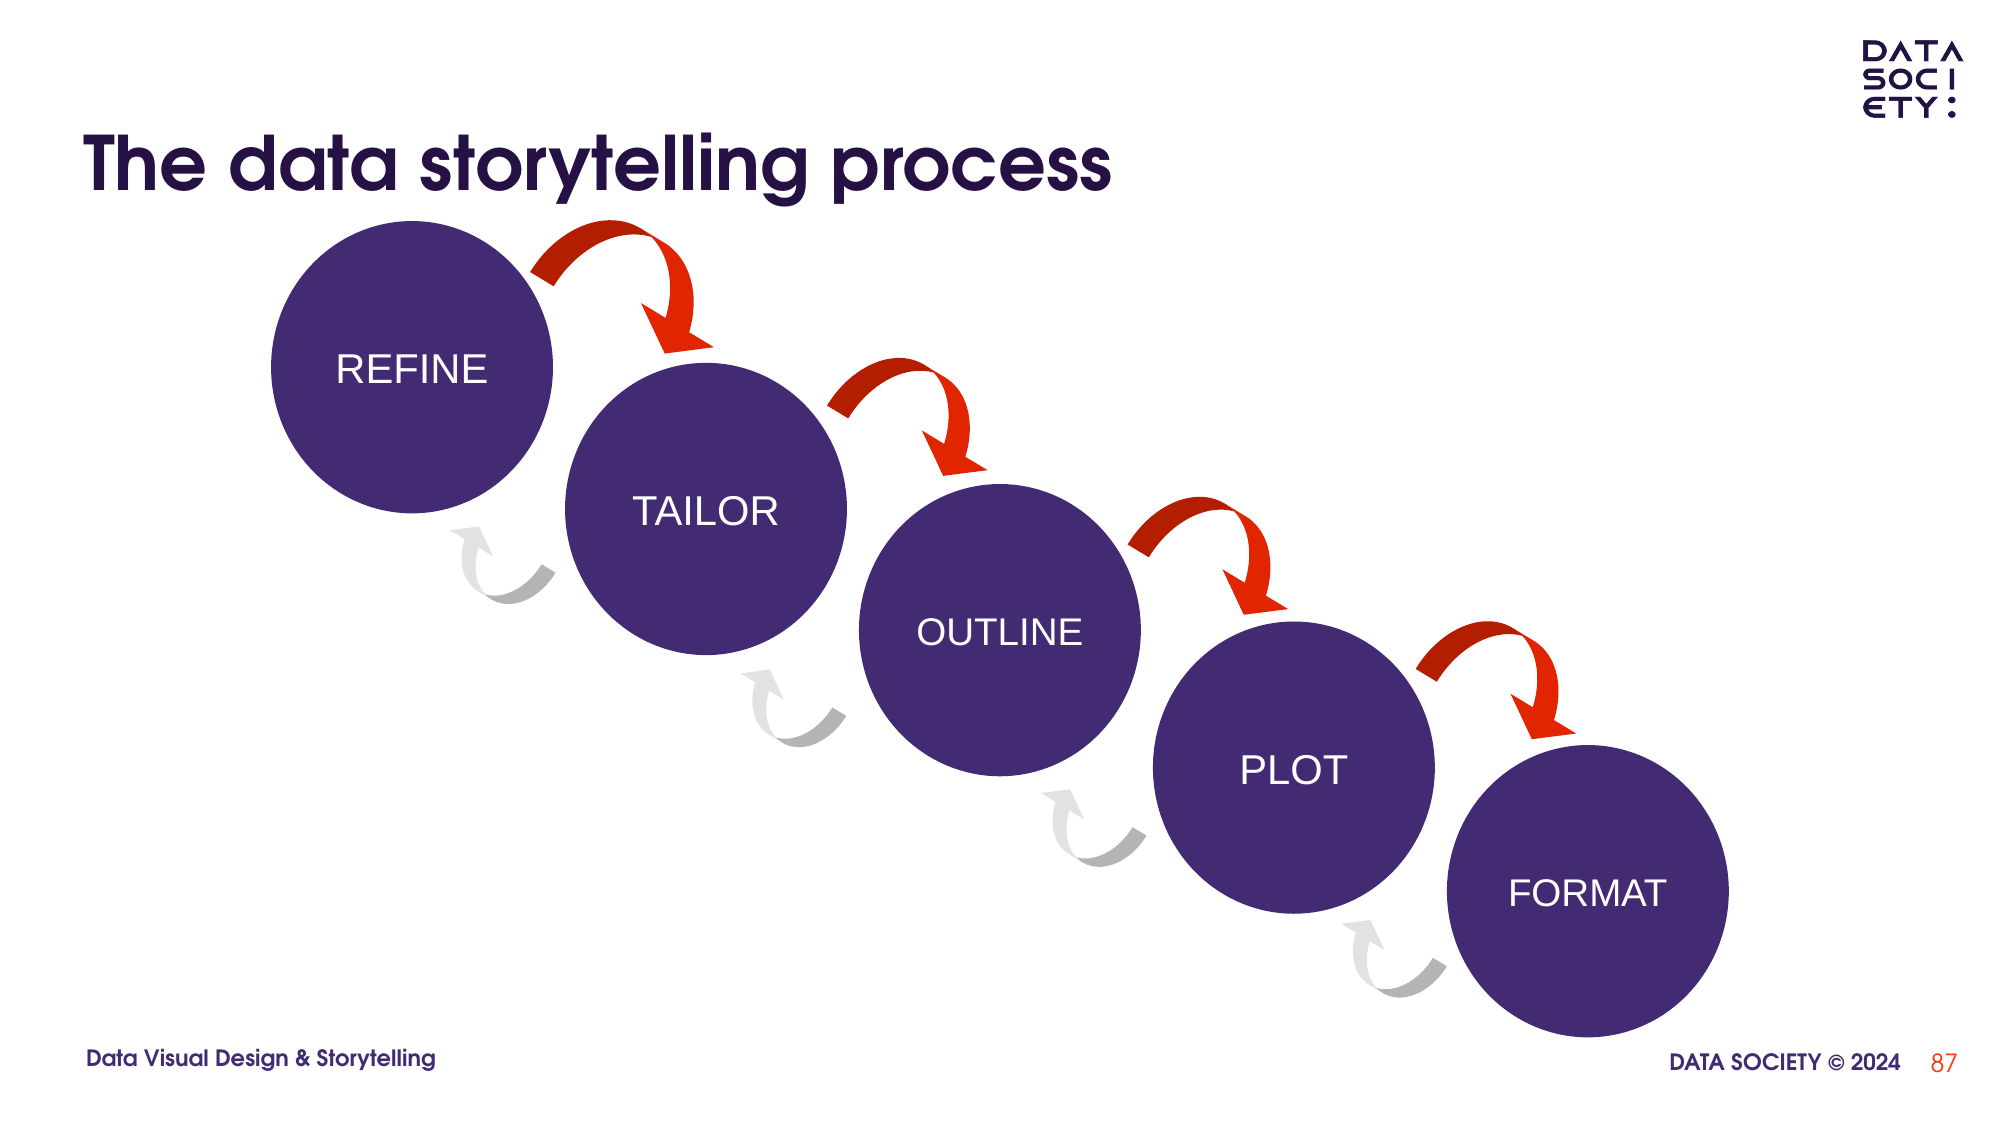

# The data storytelling process
REFINE
TAILOR

OUTLINE

PLOT

FORMAT

87